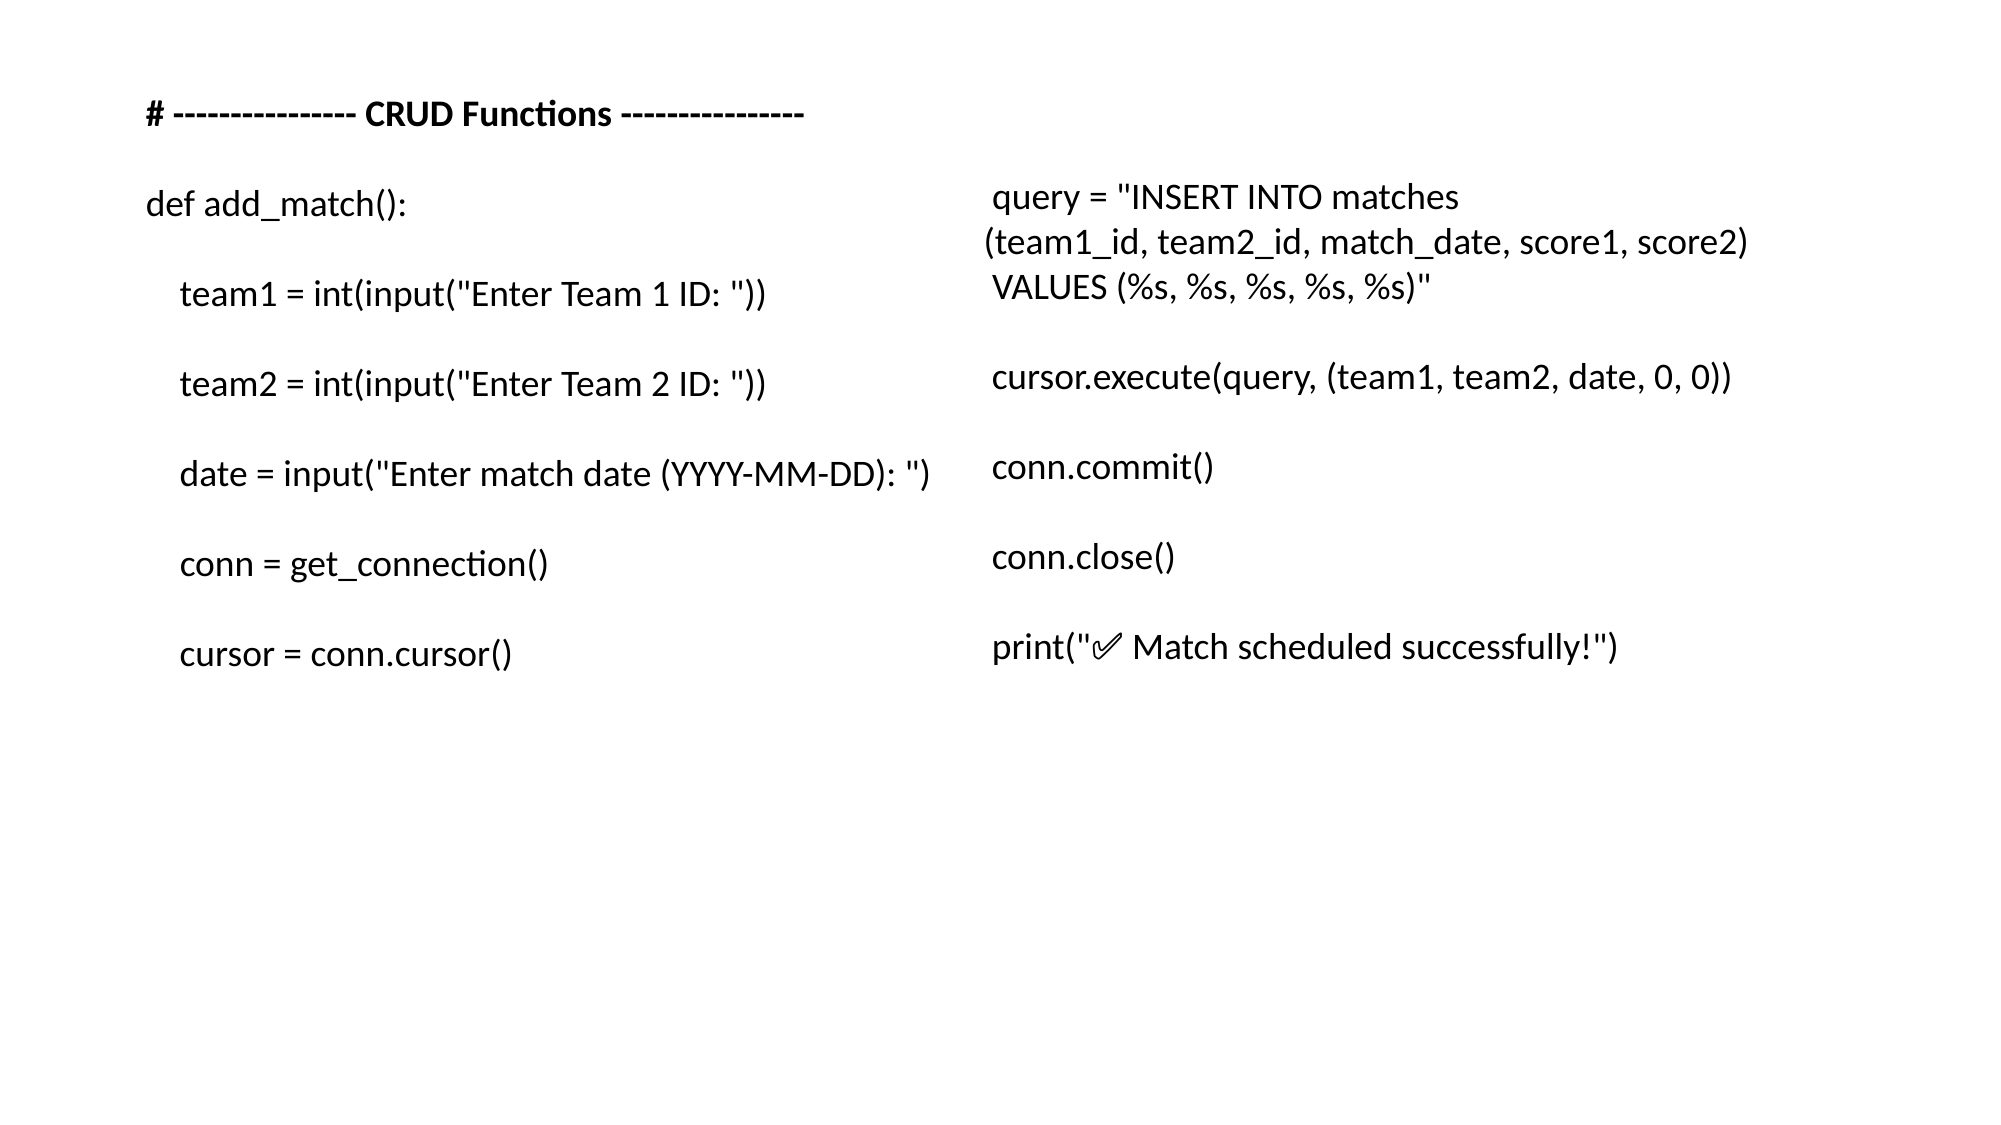

# ---------------- CRUD Functions ---------------- def add_match(): team1 = int(input("Enter Team 1 ID: ")) team2 = int(input("Enter Team 2 ID: ")) date = input("Enter match date (YYYY-MM-DD): ")
    conn = get_connection()
    cursor = conn.cursor()
    query = "INSERT INTO matches
   (team1_id, team2_id, match_date, score1, score2)
    VALUES (%s, %s, %s, %s, %s)"
    cursor.execute(query, (team1, team2, date, 0, 0))
    conn.commit()
    conn.close()
    print("✅ Match scheduled successfully!")